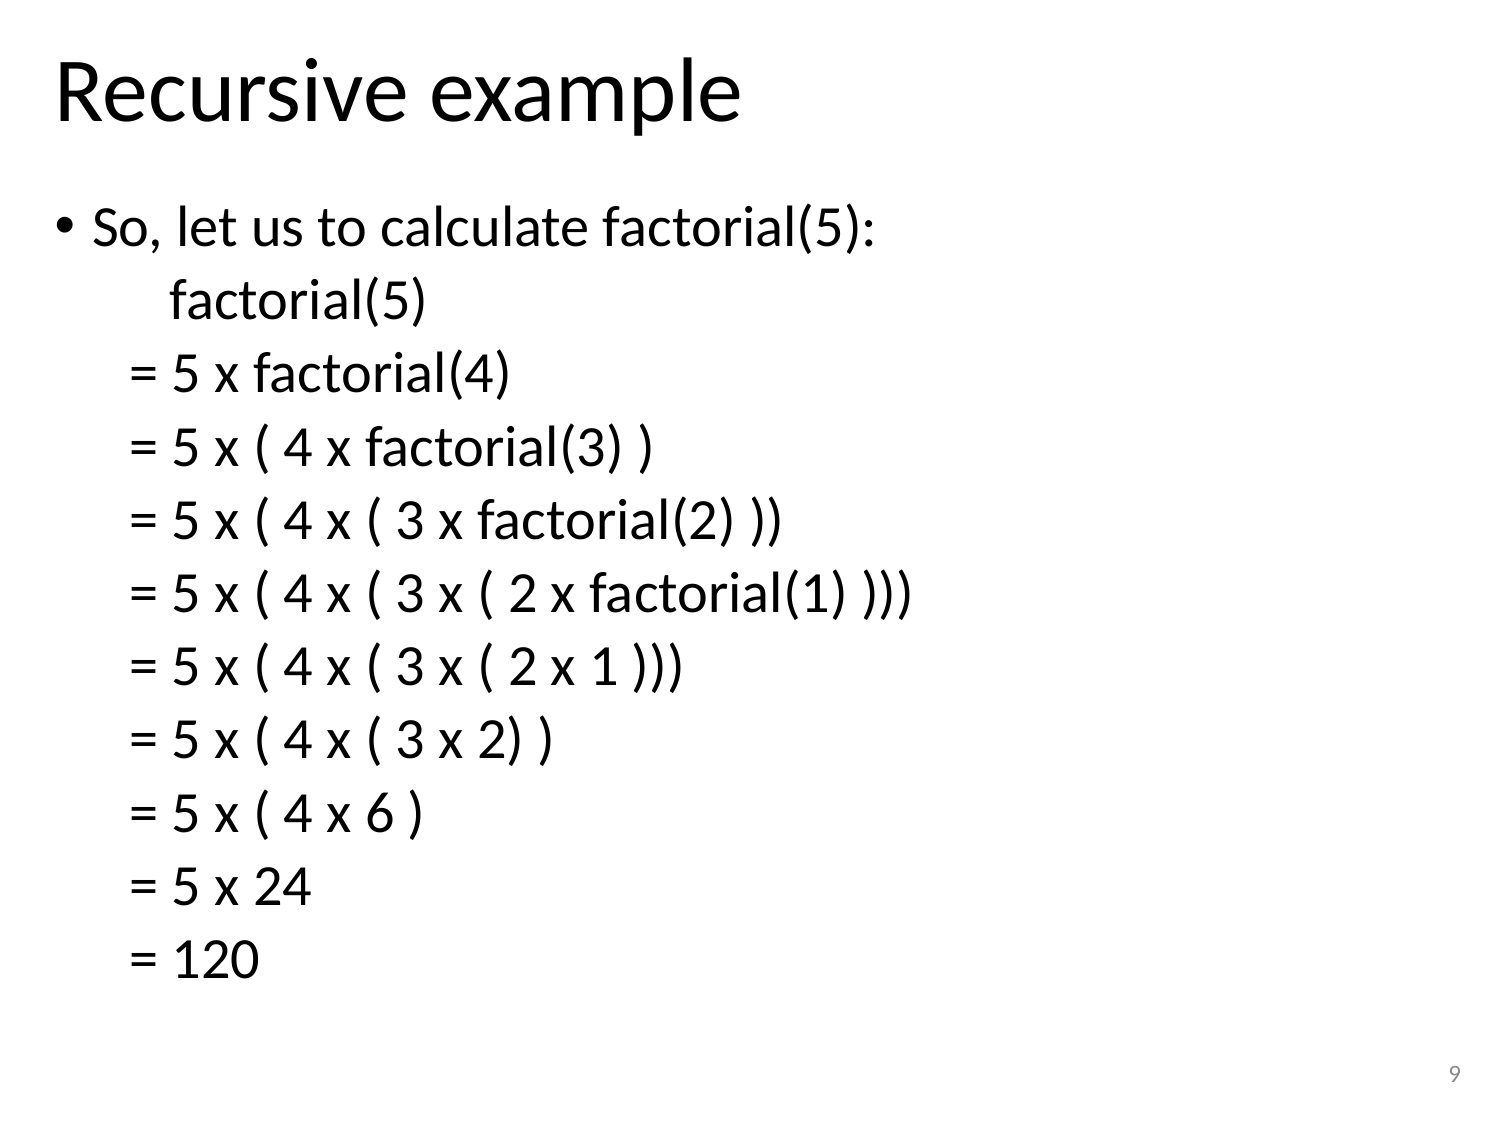

# Recursive example
So, let us to calculate factorial(5):
   factorial(5)
= 5 x factorial(4)
= 5 x ( 4 x factorial(3) )
= 5 x ( 4 x ( 3 x factorial(2) ))
= 5 x ( 4 x ( 3 x ( 2 x factorial(1) )))
= 5 x ( 4 x ( 3 x ( 2 x 1 )))
= 5 x ( 4 x ( 3 x 2) )
= 5 x ( 4 x 6 )
= 5 x 24
= 120

9